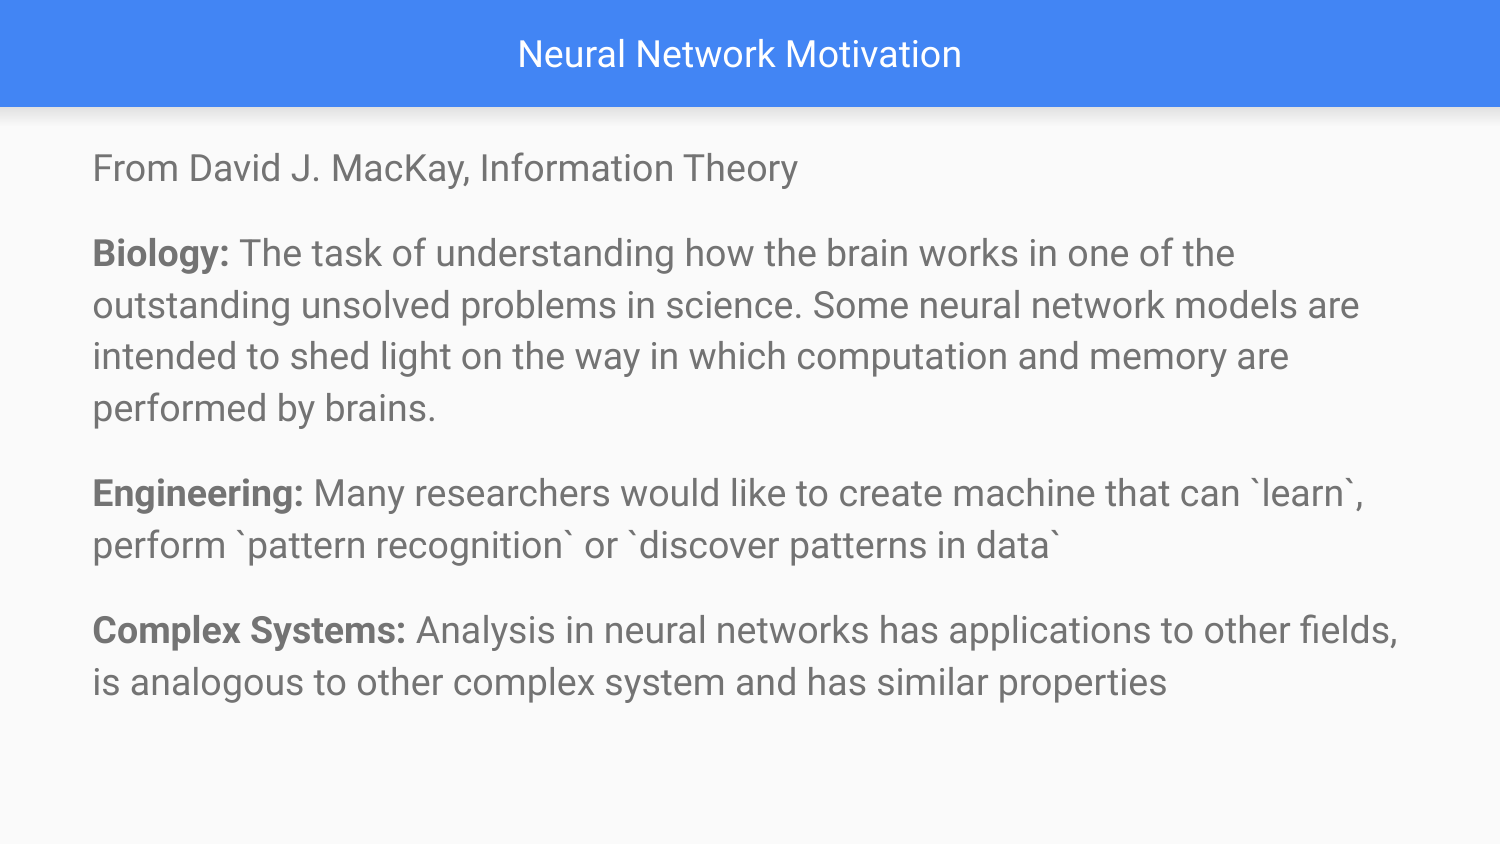

# Neural Network Motivation
From David J. MacKay, Information Theory
Biology: The task of understanding how the brain works in one of the outstanding unsolved problems in science. Some neural network models are intended to shed light on the way in which computation and memory are performed by brains.
Engineering: Many researchers would like to create machine that can `learn`, perform `pattern recognition` or `discover patterns in data`
Complex Systems: Analysis in neural networks has applications to other fields, is analogous to other complex system and has similar properties